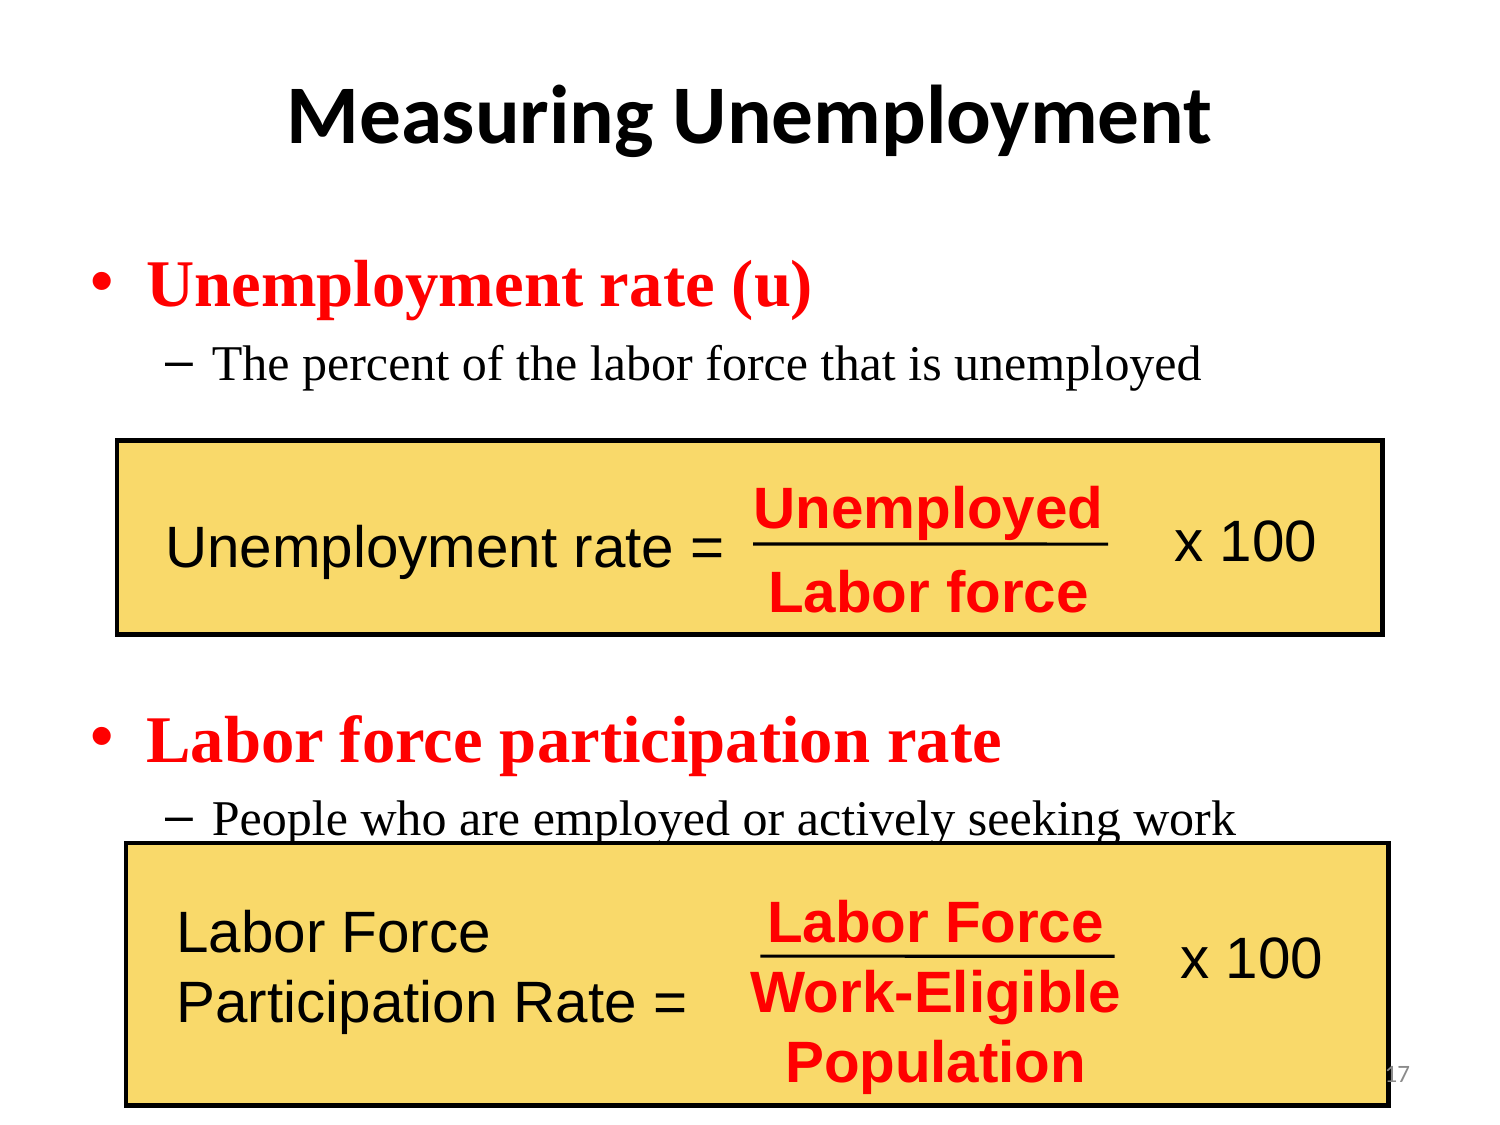

# Measuring Unemployment
Unemployment rate (u)
The percent of the labor force that is unemployed

Labor force participation rate
People who are employed or actively seeking work

Unemployed
Labor force
 x 100
Unemployment rate =

Labor Force
Work-Eligible
Population
Labor Force
Participation Rate =
 x 100

17